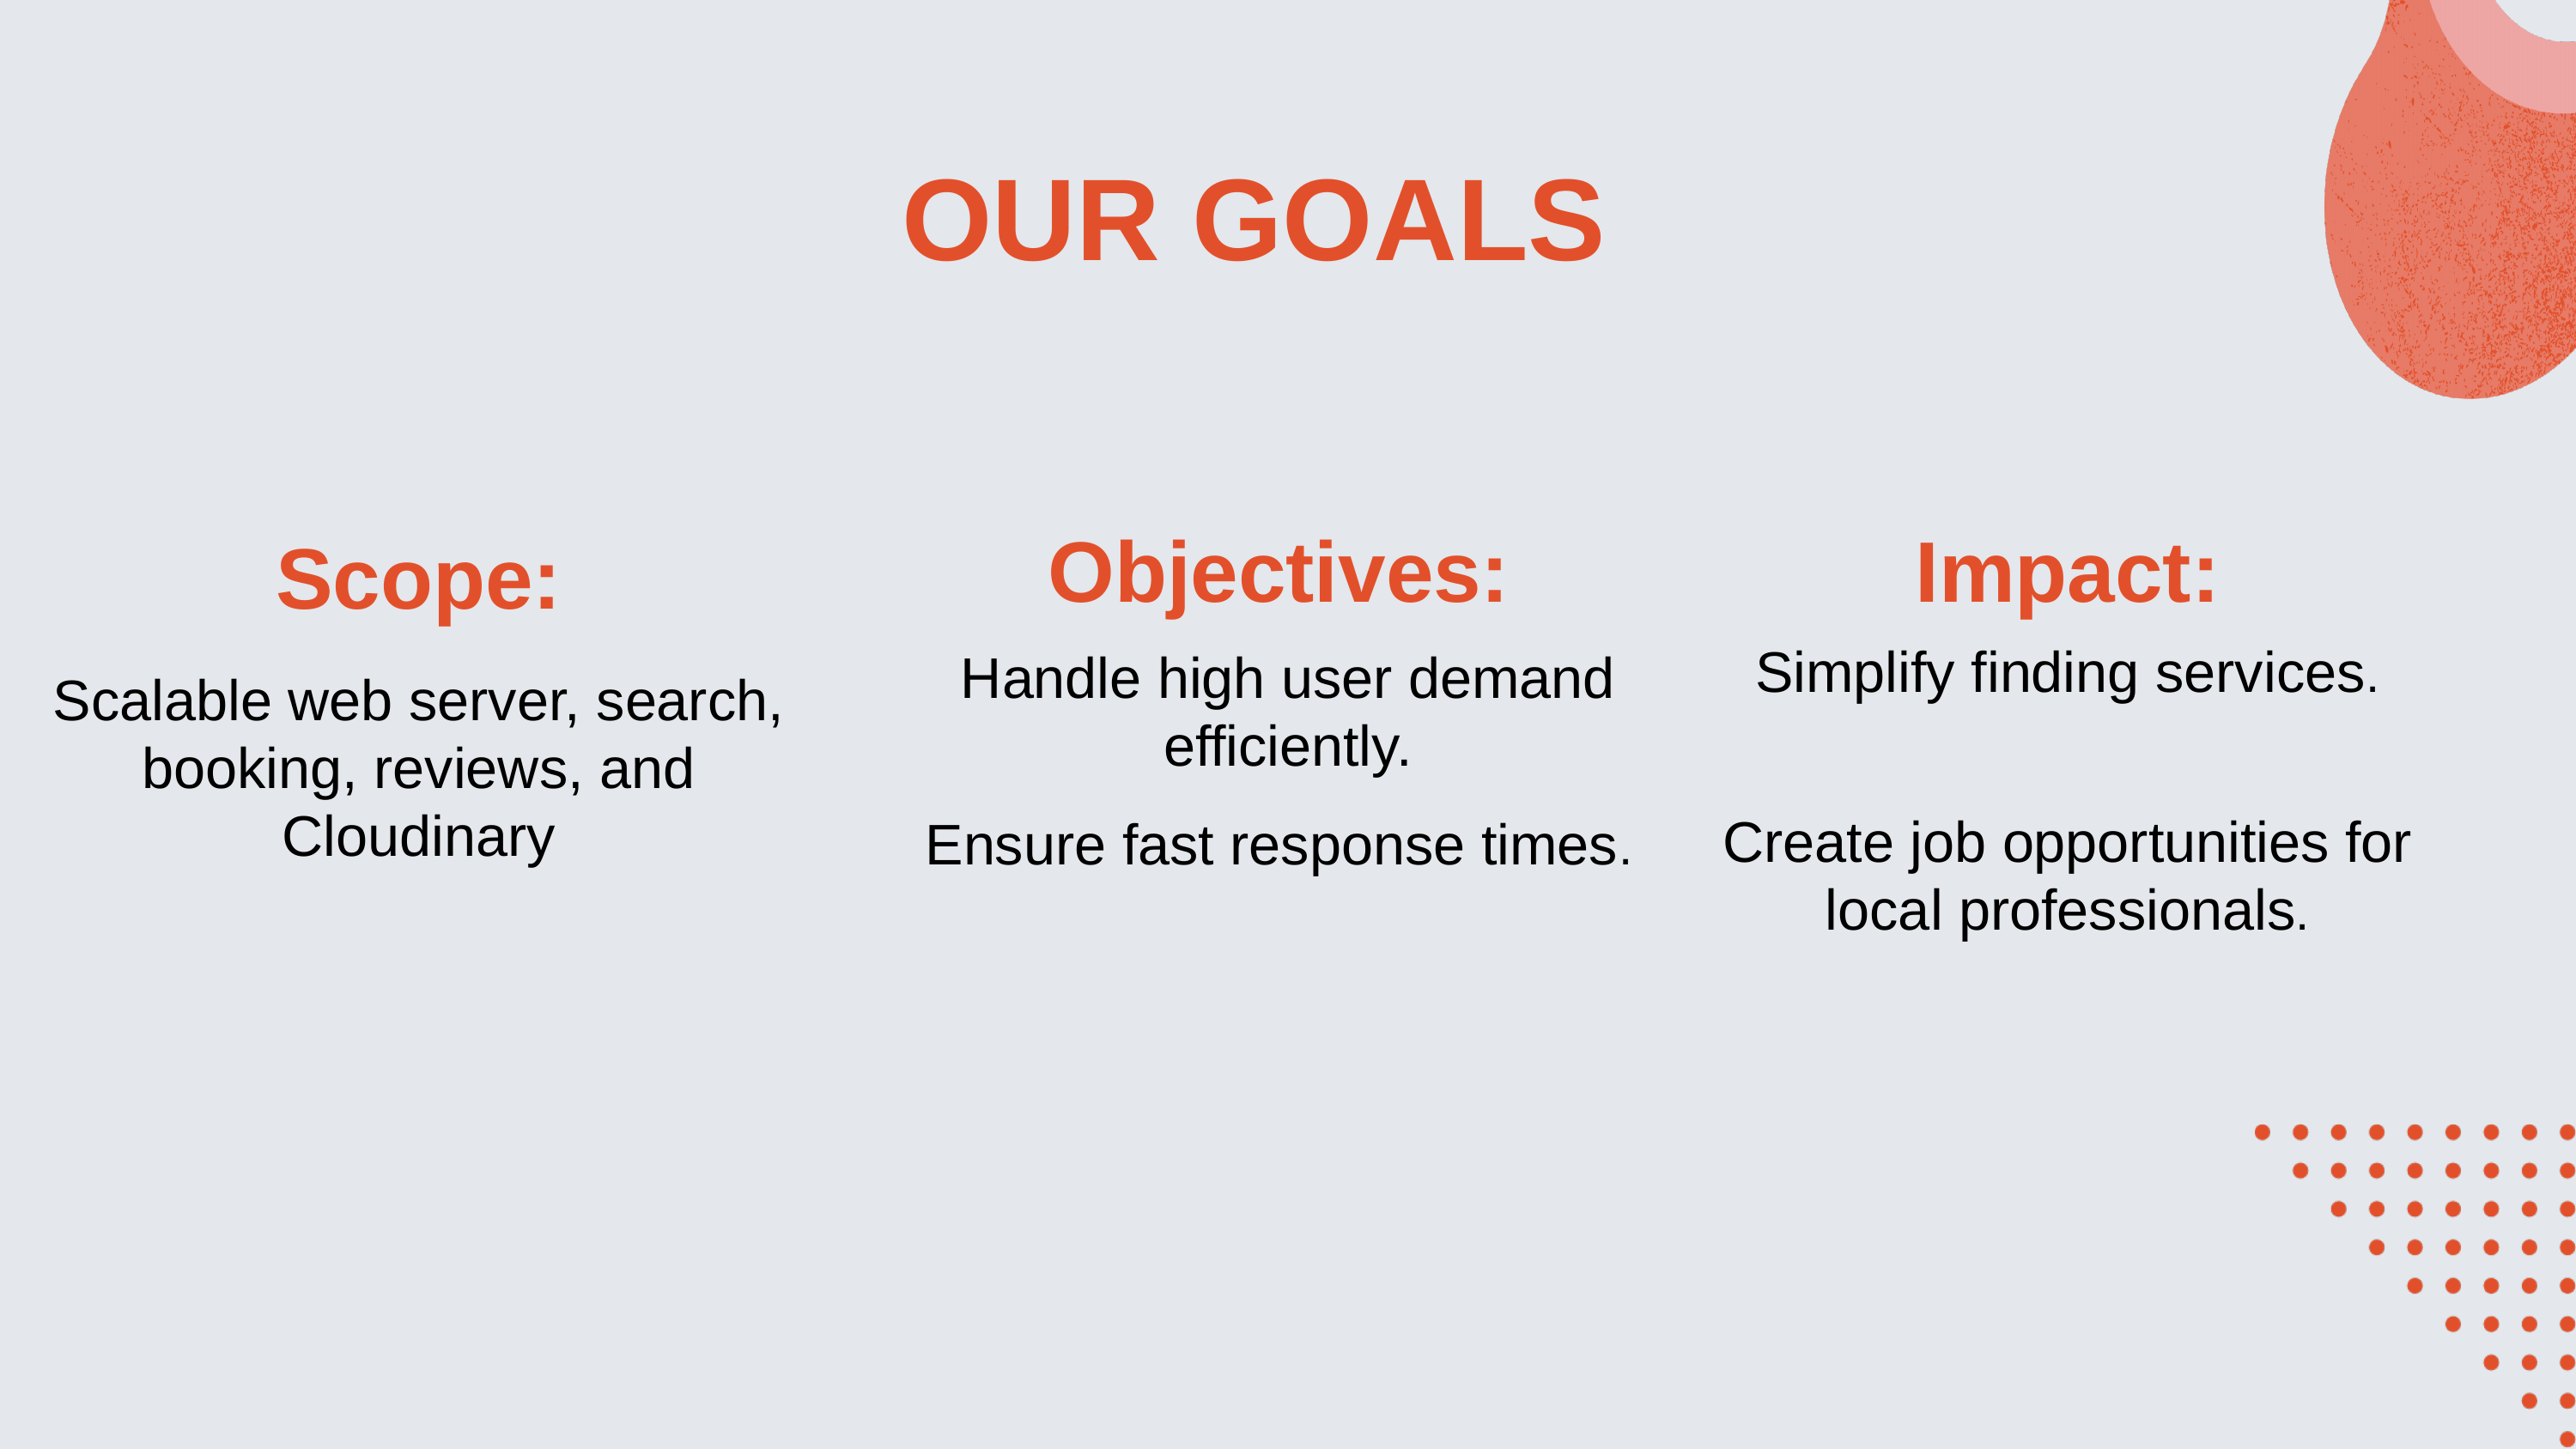

OUR GOALS
Objectives:
Impact:
Scope:
Simplify finding services.
Handle high user demand efficiently.
Scalable web server, search, booking, reviews, and Cloudinary
Create job opportunities for local professionals.
Ensure fast response times.